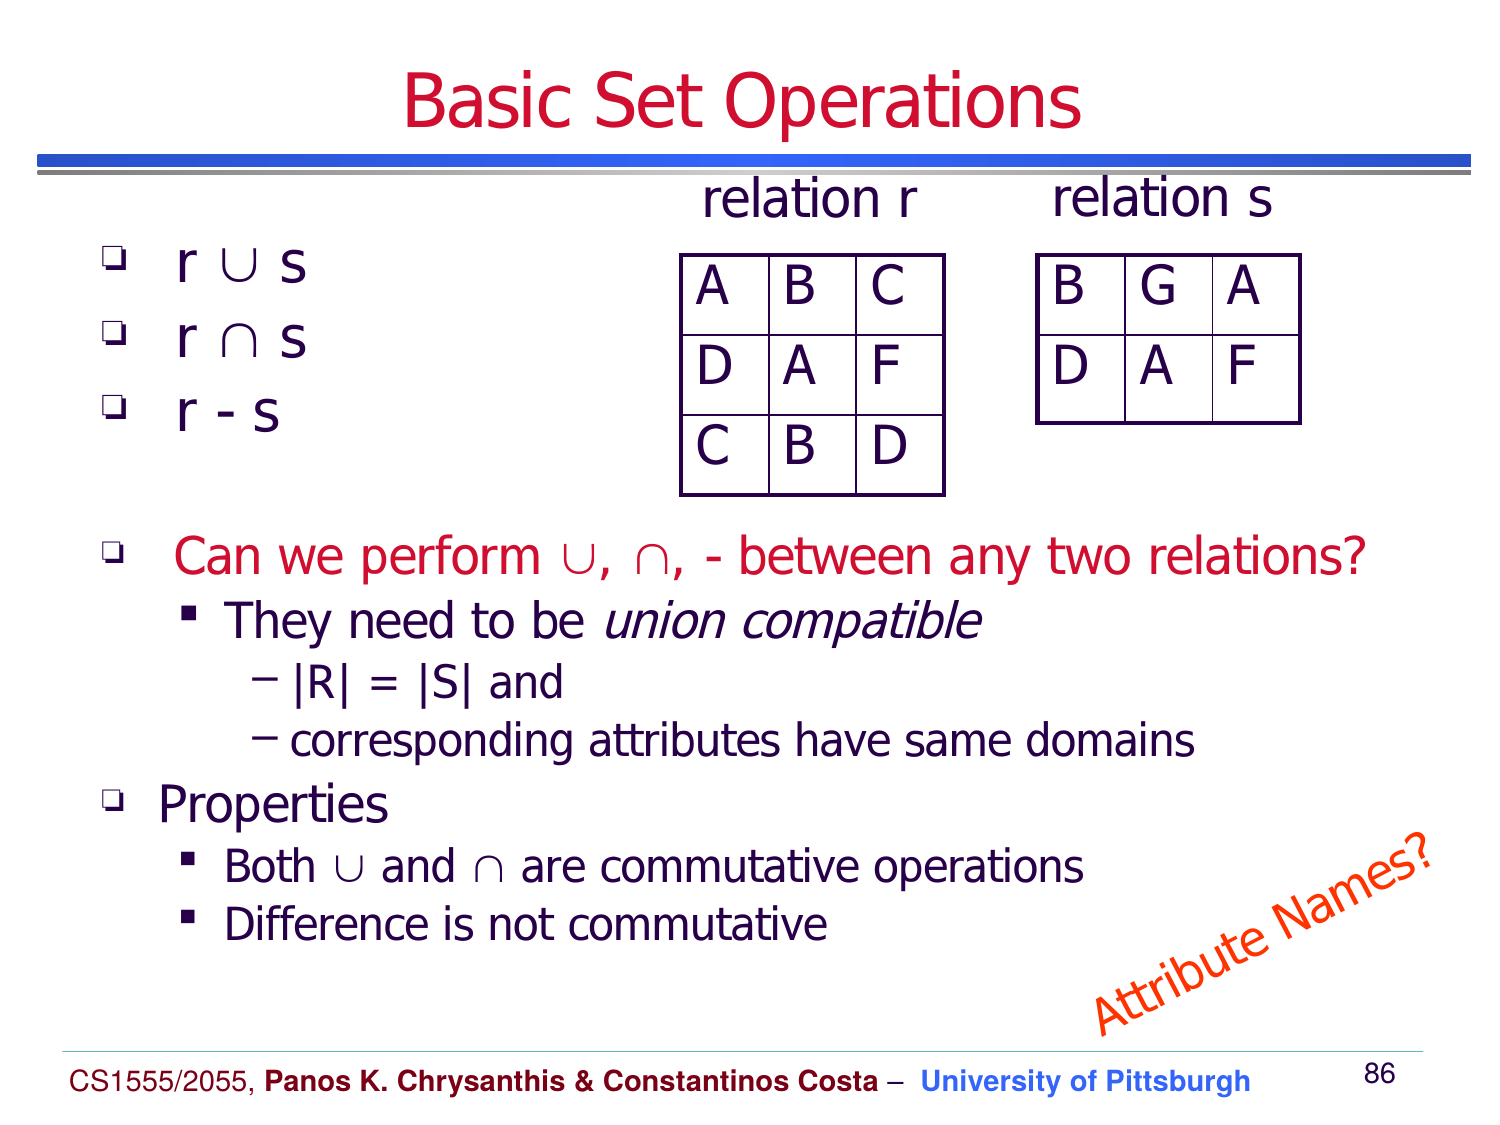

# Basic Set Operations
relation s
relation r
 r ∪ s
 r ∩ s
 r − s

 Can we perform ∪, ∩, − between any two relations?
They need to be union compatible
|R| = |S| and
corresponding attributes have same domains
Properties
Both ∪ and ∩ are commutative operations
Difference is not commutative
| A | B | C |
| --- | --- | --- |
| D | A | F |
| C | B | D |
| B | G | A |
| --- | --- | --- |
| D | A | F |
Attribute Names?